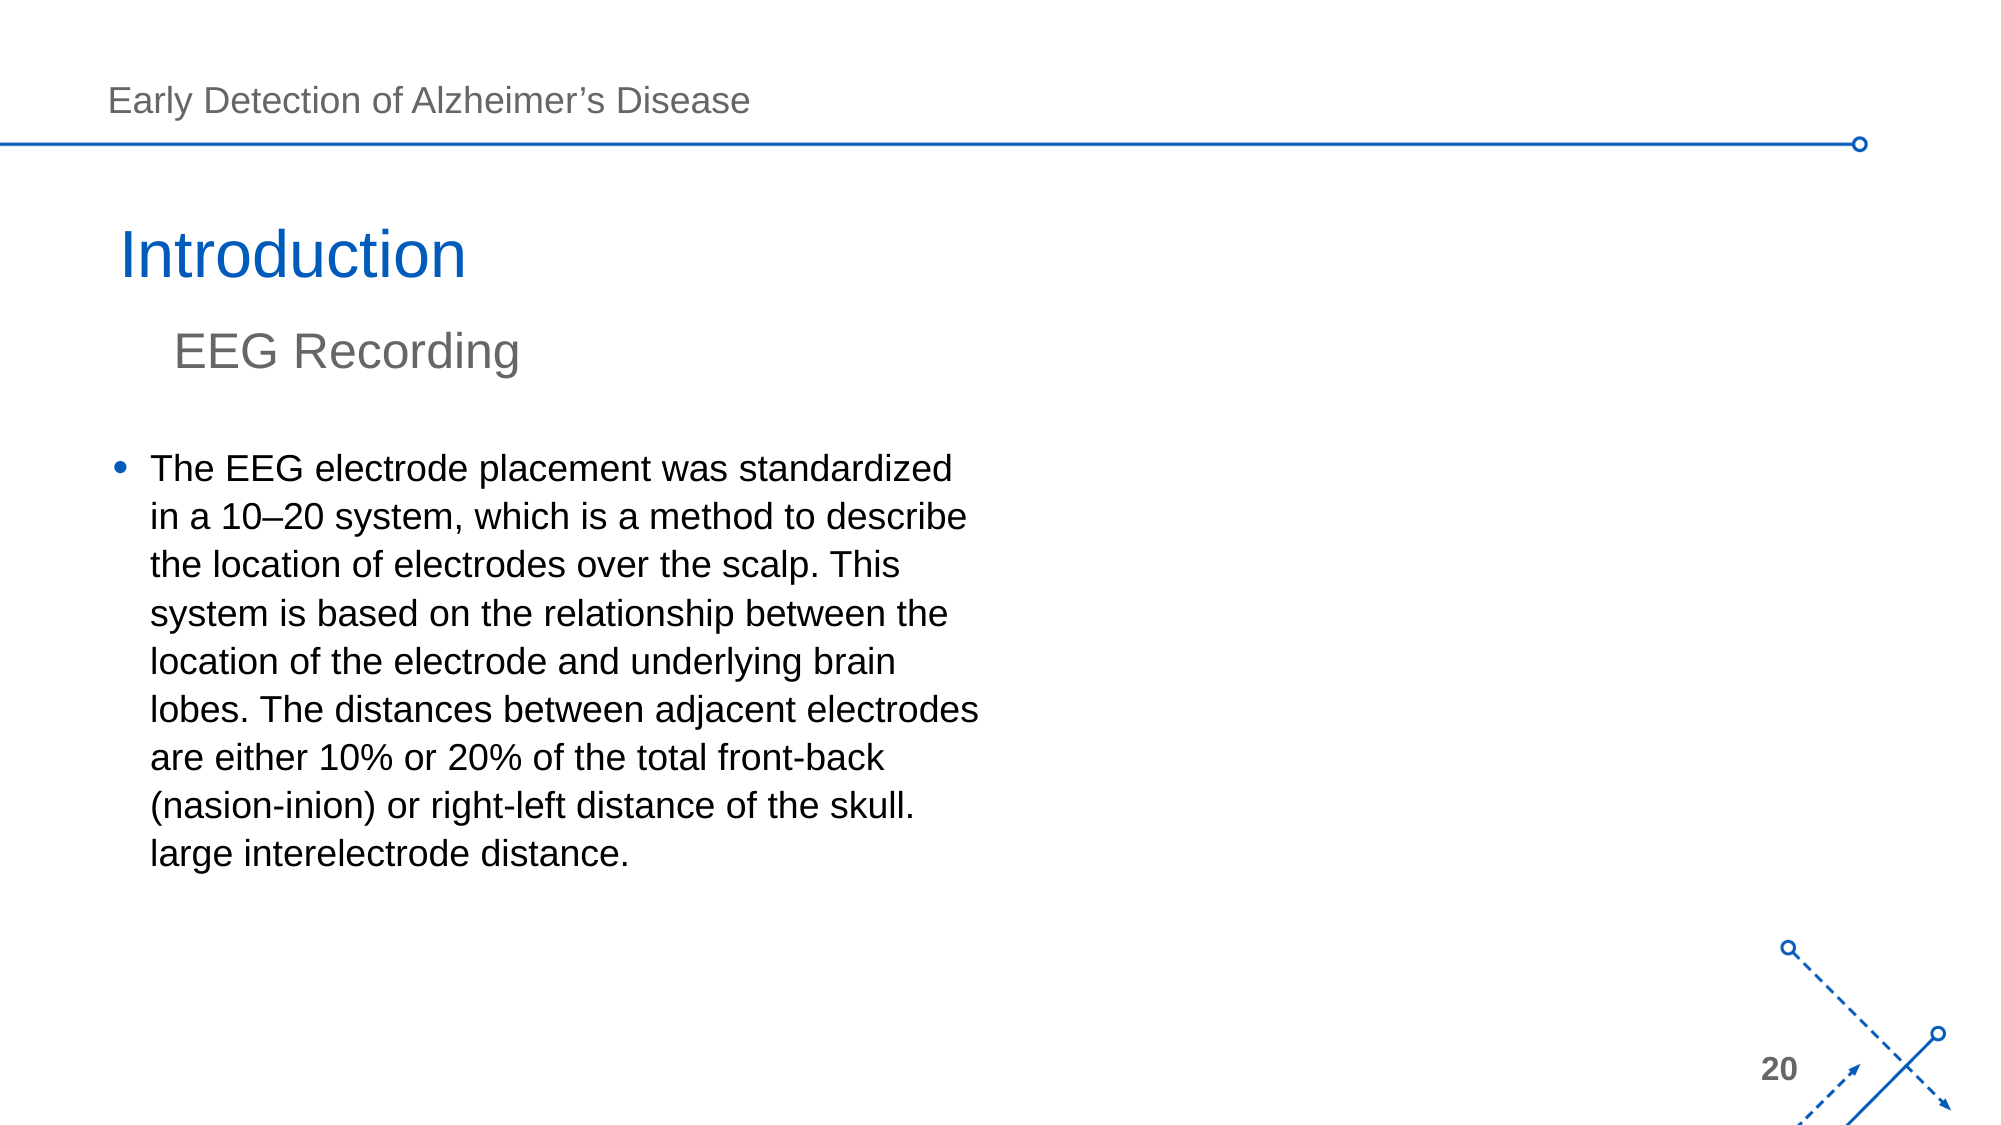

# Introduction
EEG Recording
The EEG electrode placement was standardized in a 10–20 system, which is a method to describe the location of electrodes over the scalp. This system is based on the relationship between the location of the electrode and underlying brain lobes. The distances between adjacent electrodes are either 10% or 20% of the total front-back (nasion-inion) or right-left distance of the skull. large interelectrode distance.